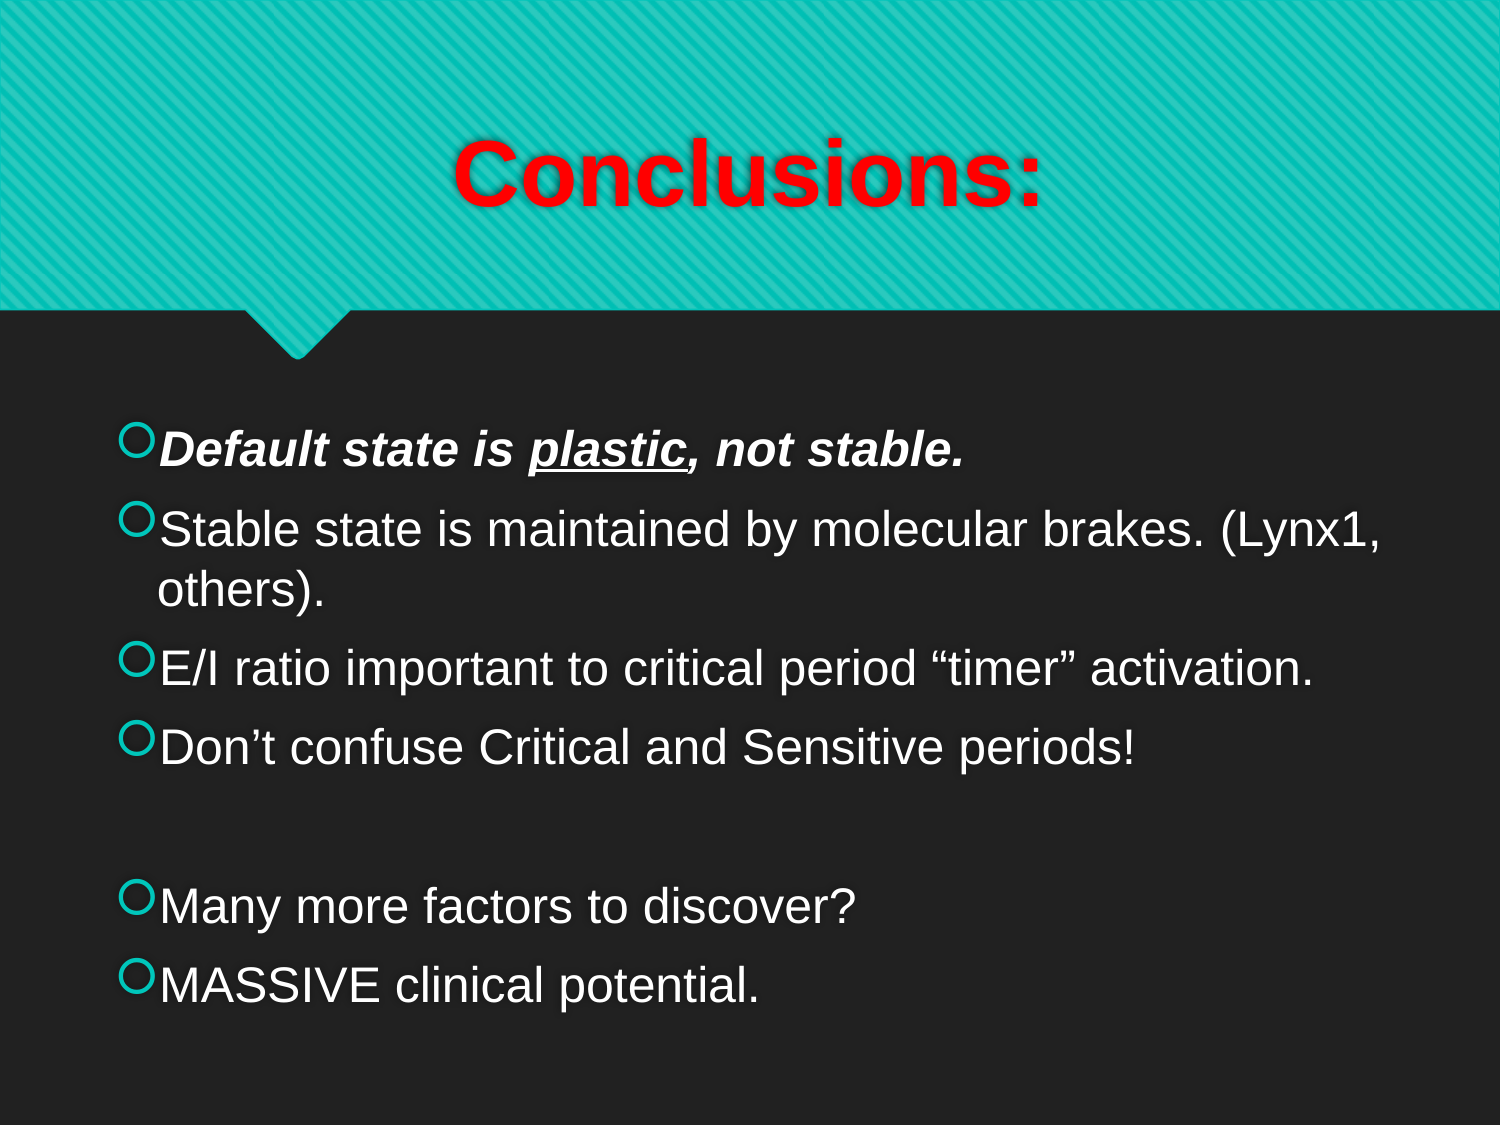

# Conclusions:
Default state is plastic, not stable.
Stable state is maintained by molecular brakes. (Lynx1, others).
E/I ratio important to critical period “timer” activation.
Don’t confuse Critical and Sensitive periods!

Many more factors to discover?
MASSIVE clinical potential.